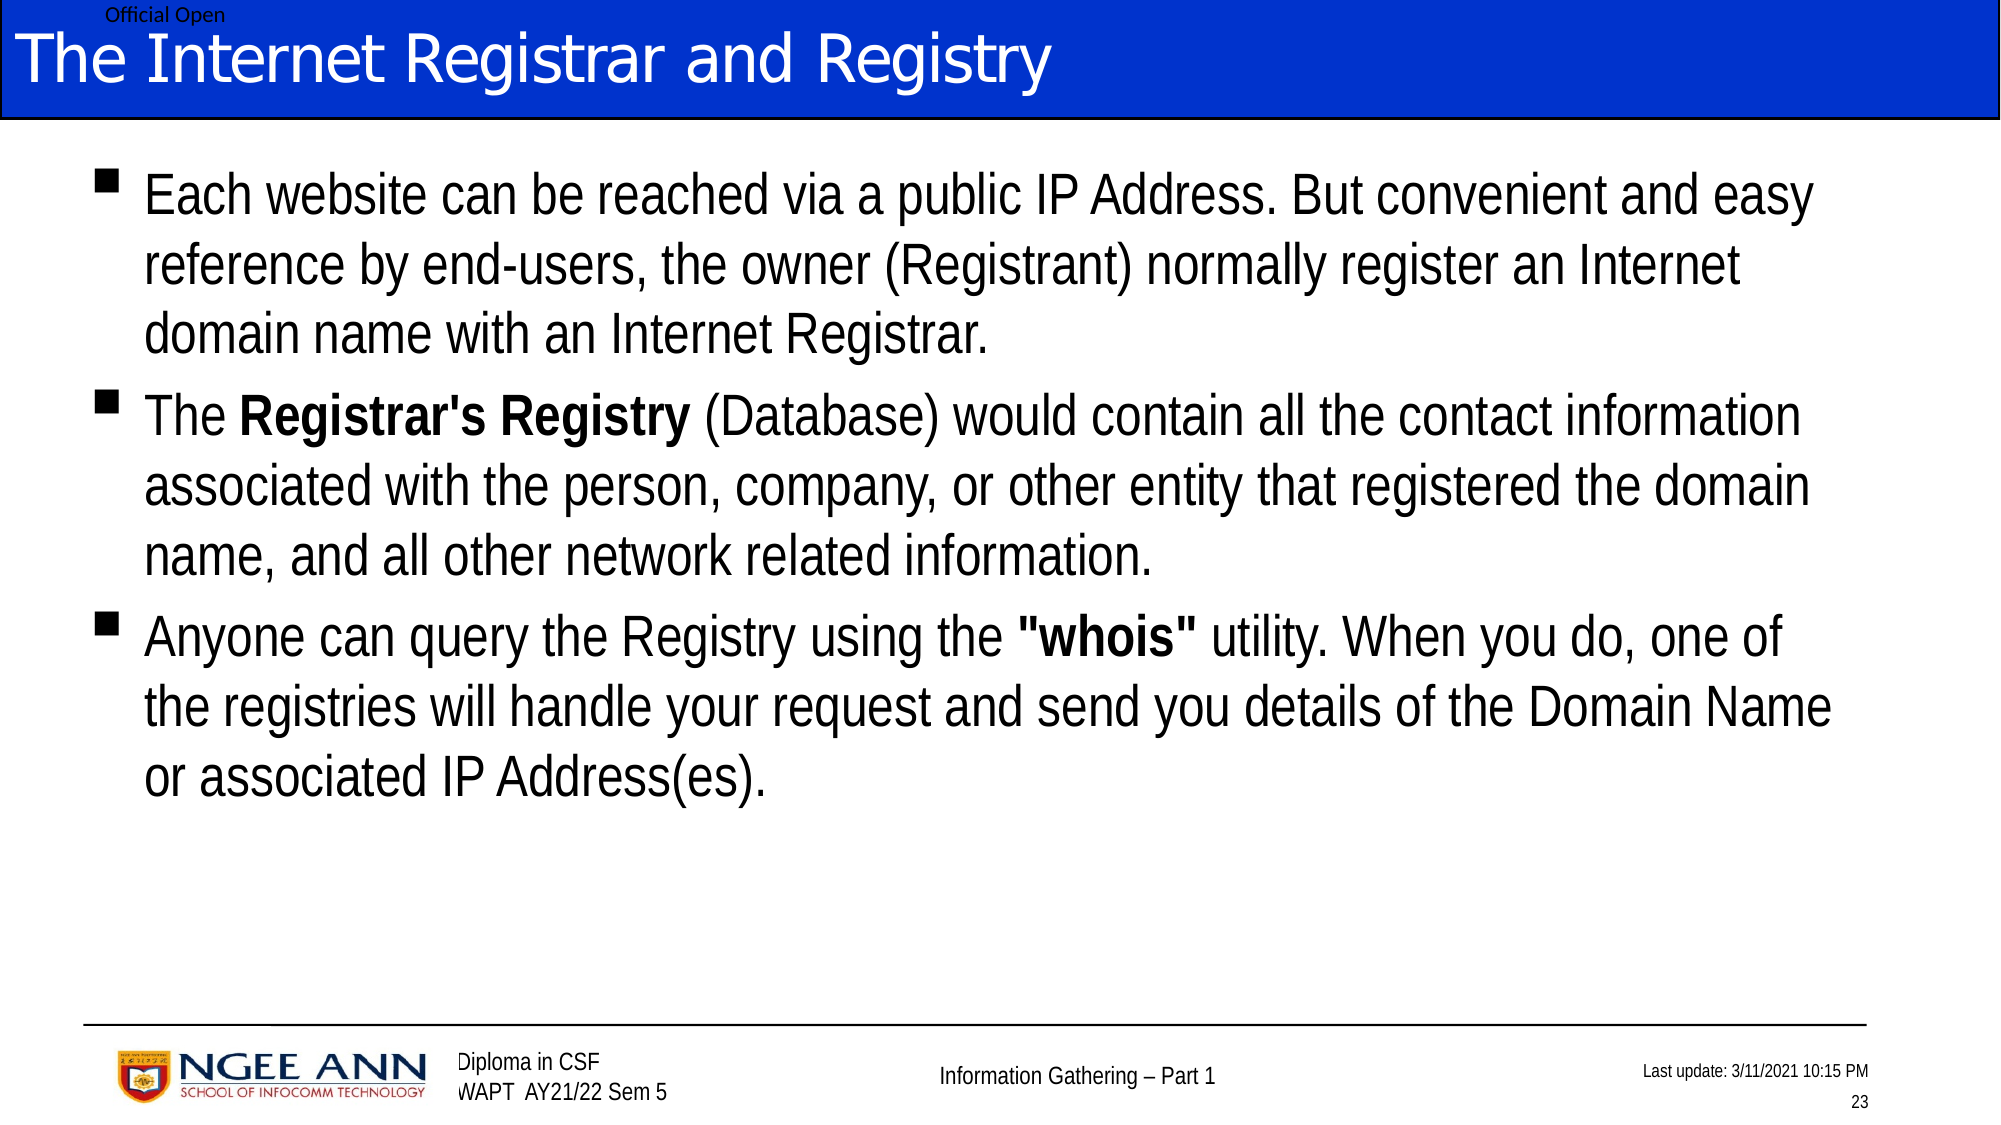

# The Internet Registrar and Registry
Each website can be reached via a public IP Address. But convenient and easy reference by end-users, the owner (Registrant) normally register an Internet domain name with an Internet Registrar.
The Registrar's Registry (Database) would contain all the contact information associated with the person, company, or other entity that registered the domain name, and all other network related information.
Anyone can query the Registry using the "whois" utility. When you do, one of the registries will handle your request and send you details of the Domain Name or associated IP Address(es).